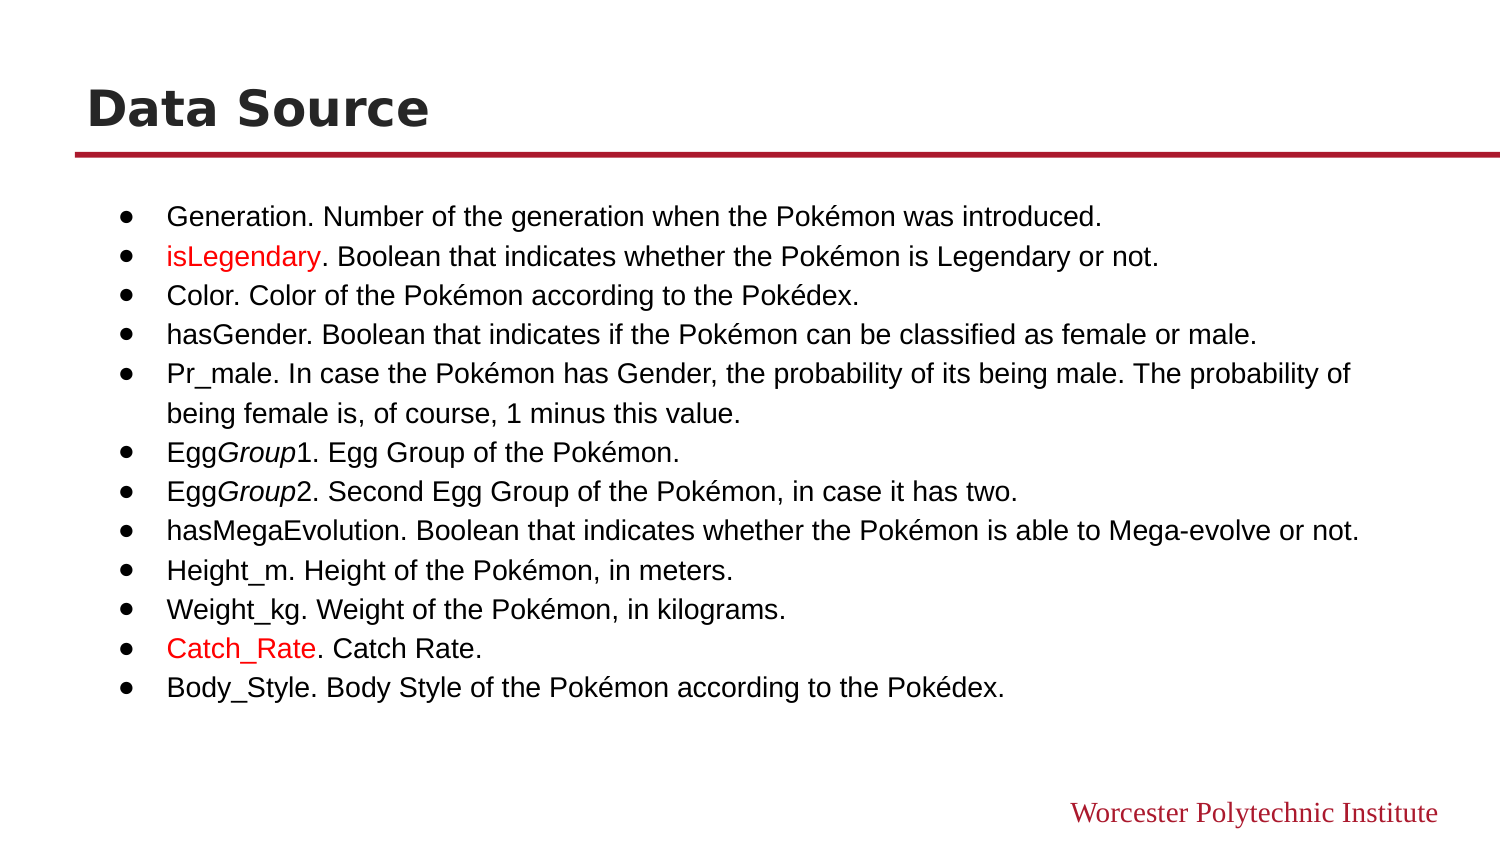

# Data Source
Generation. Number of the generation when the Pokémon was introduced.
isLegendary. Boolean that indicates whether the Pokémon is Legendary or not.
Color. Color of the Pokémon according to the Pokédex.
hasGender. Boolean that indicates if the Pokémon can be classified as female or male.
Pr_male. In case the Pokémon has Gender, the probability of its being male. The probability of being female is, of course, 1 minus this value.
EggGroup1. Egg Group of the Pokémon.
EggGroup2. Second Egg Group of the Pokémon, in case it has two.
hasMegaEvolution. Boolean that indicates whether the Pokémon is able to Mega-evolve or not.
Height_m. Height of the Pokémon, in meters.
Weight_kg. Weight of the Pokémon, in kilograms.
Catch_Rate. Catch Rate.
Body_Style. Body Style of the Pokémon according to the Pokédex.